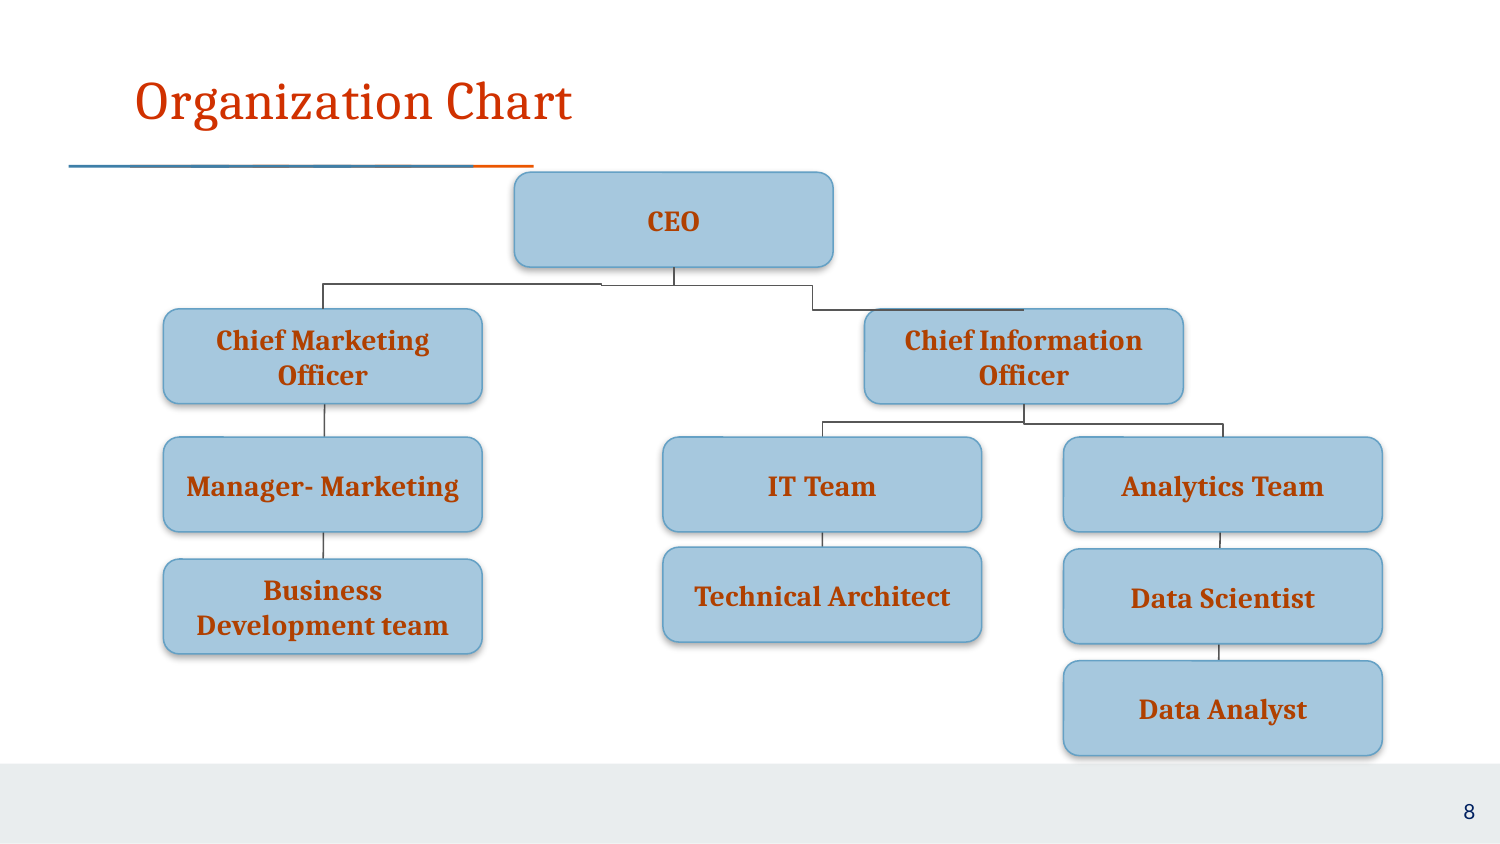

# Organization Chart
CEO
Chief Marketing Officer
Chief Information Officer
Manager- Marketing
IT Team
Analytics Team
Technical Architect
Data Scientist
Business Development team
Data Analyst
8